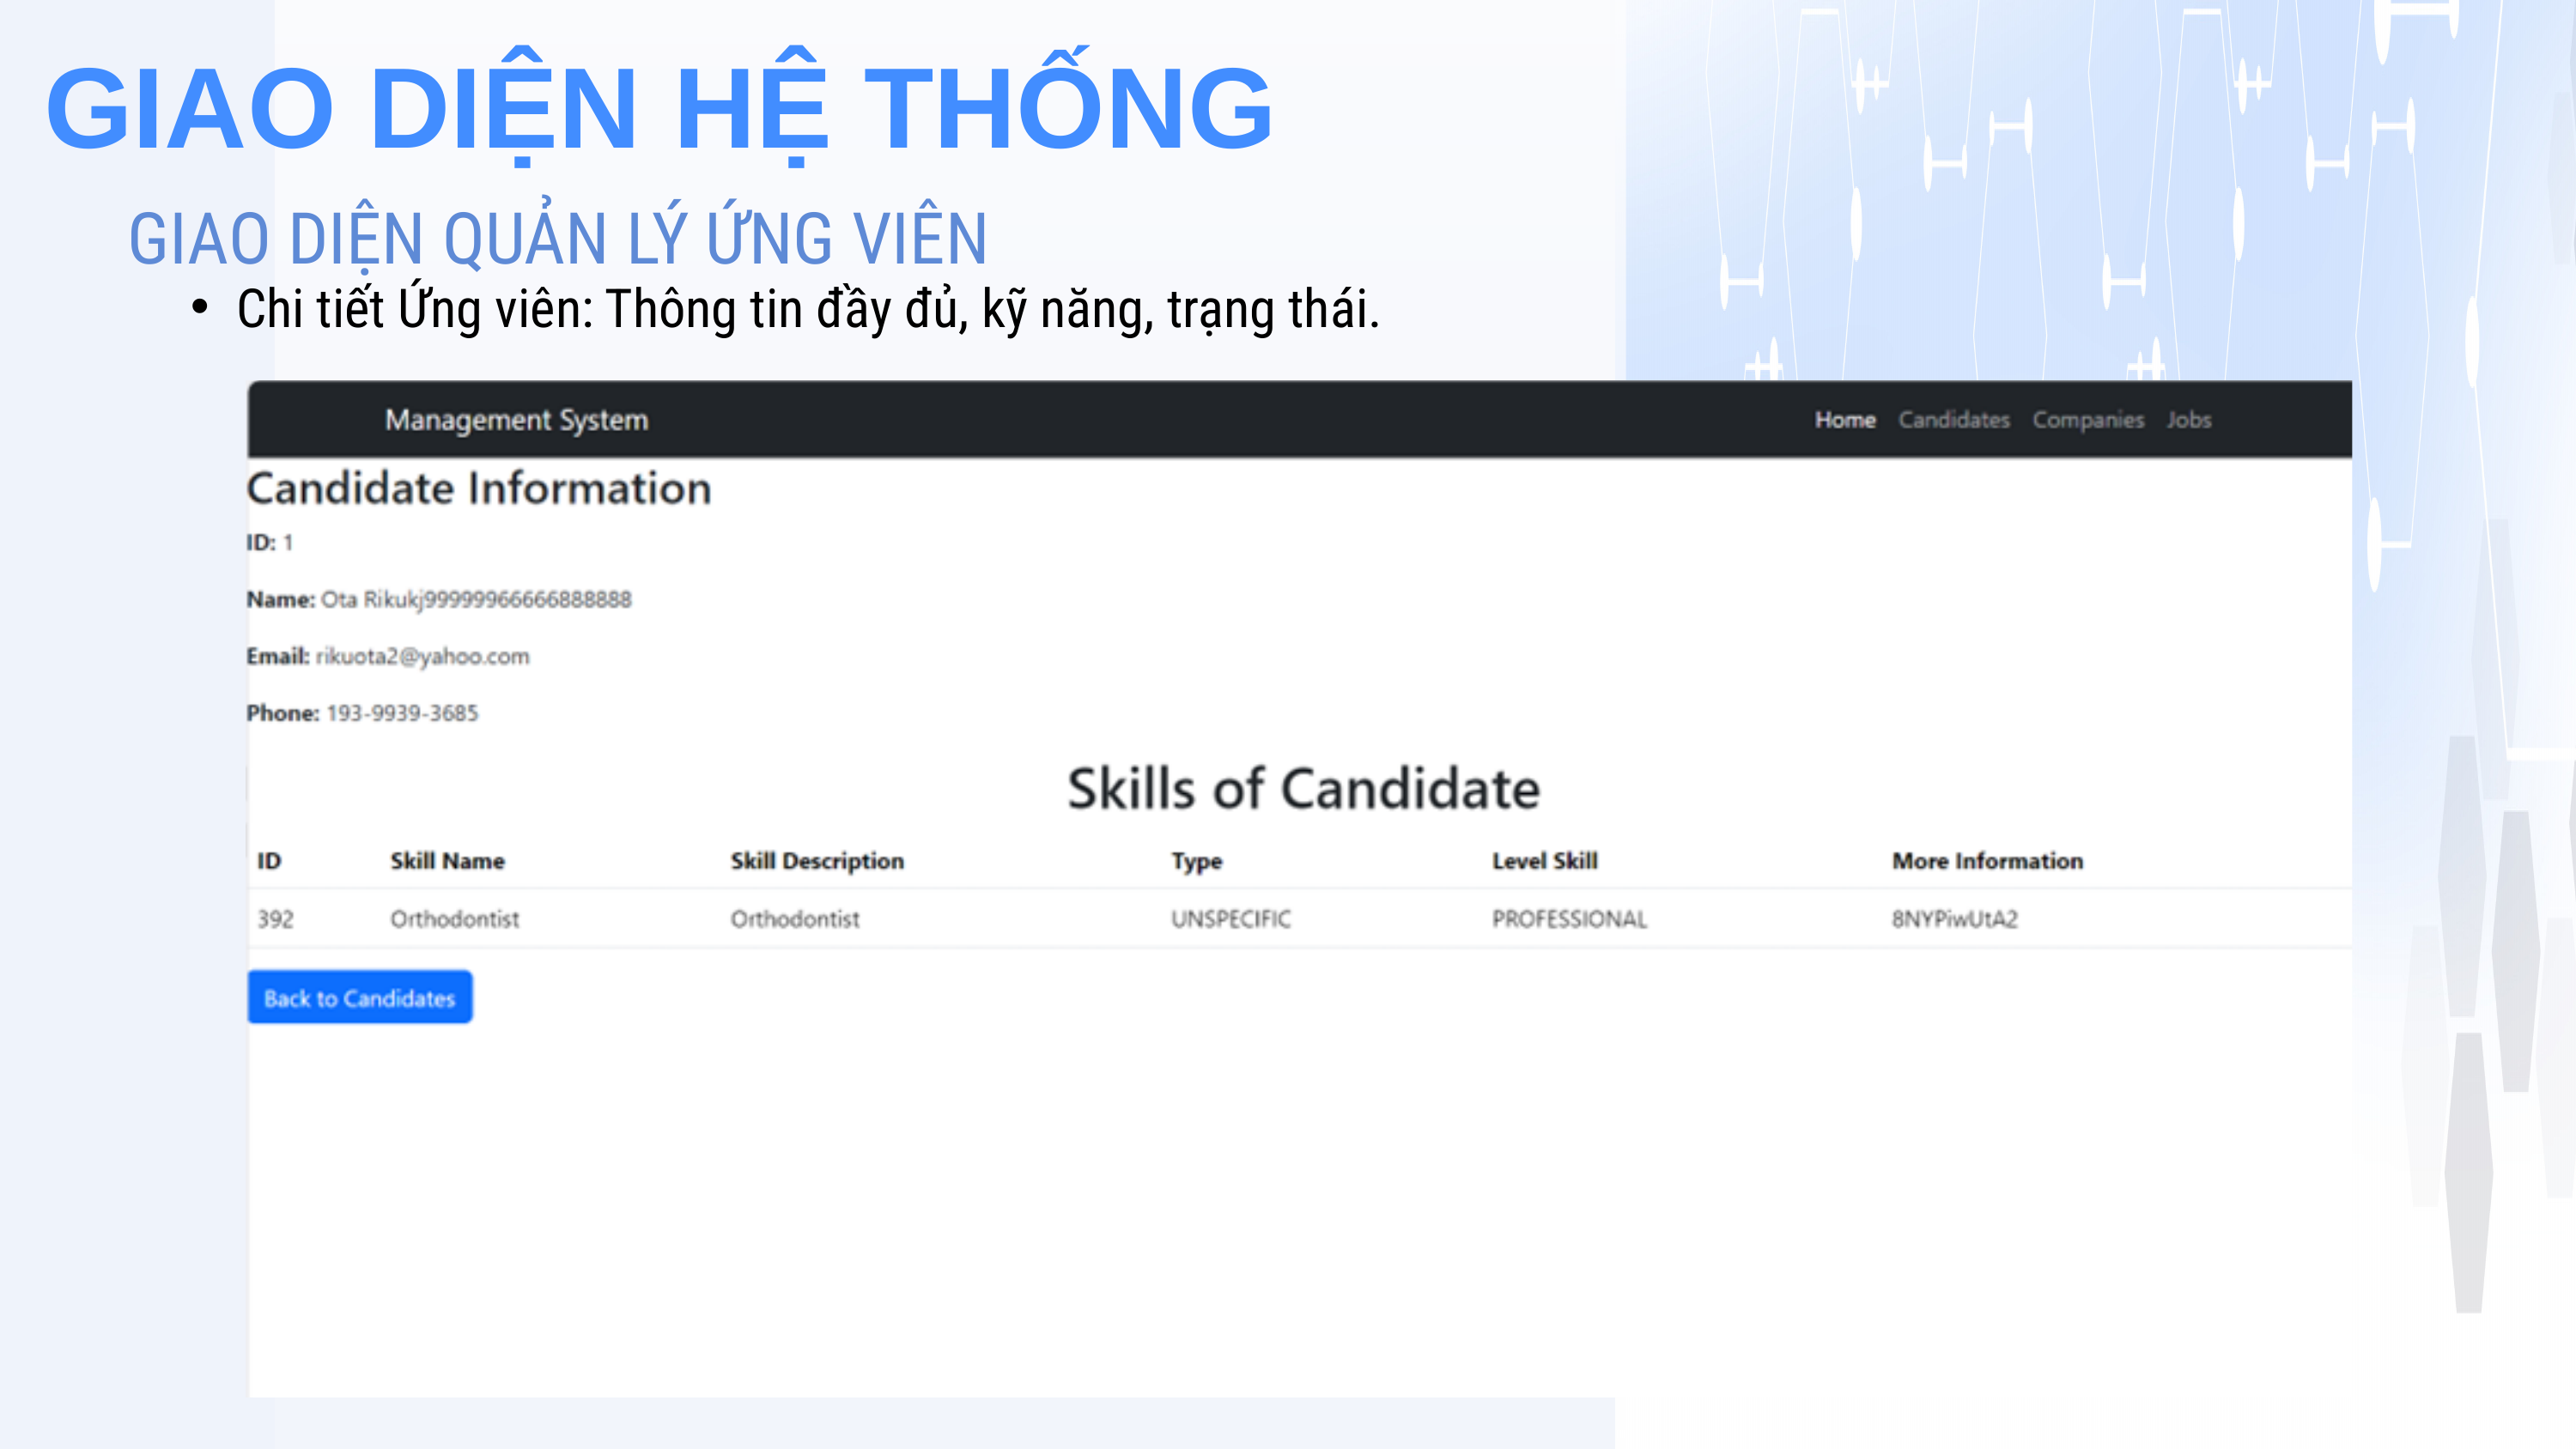

GIAO DIỆN HỆ THỐNG
GIAO DIỆN QUẢN LÝ ỨNG VIÊN
Chi tiết Ứng viên: Thông tin đầy đủ, kỹ năng, trạng thái.